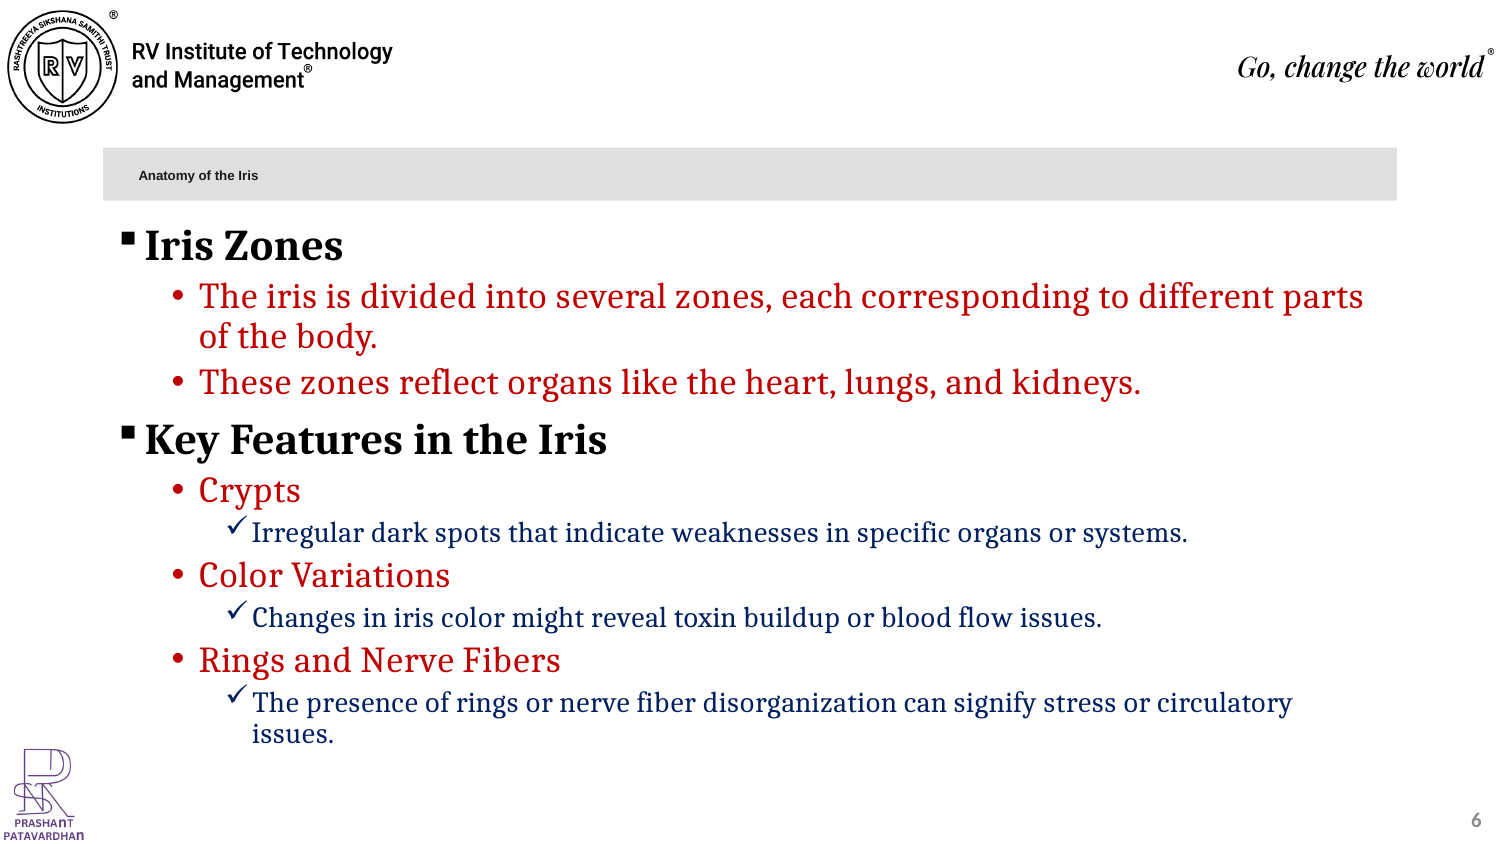

# Anatomy of the Iris
Iris Zones
The iris is divided into several zones, each corresponding to different parts of the body.
These zones reflect organs like the heart, lungs, and kidneys.
Key Features in the Iris
Crypts
Irregular dark spots that indicate weaknesses in specific organs or systems.
Color Variations
Changes in iris color might reveal toxin buildup or blood flow issues.
Rings and Nerve Fibers
The presence of rings or nerve fiber disorganization can signify stress or circulatory issues.

6